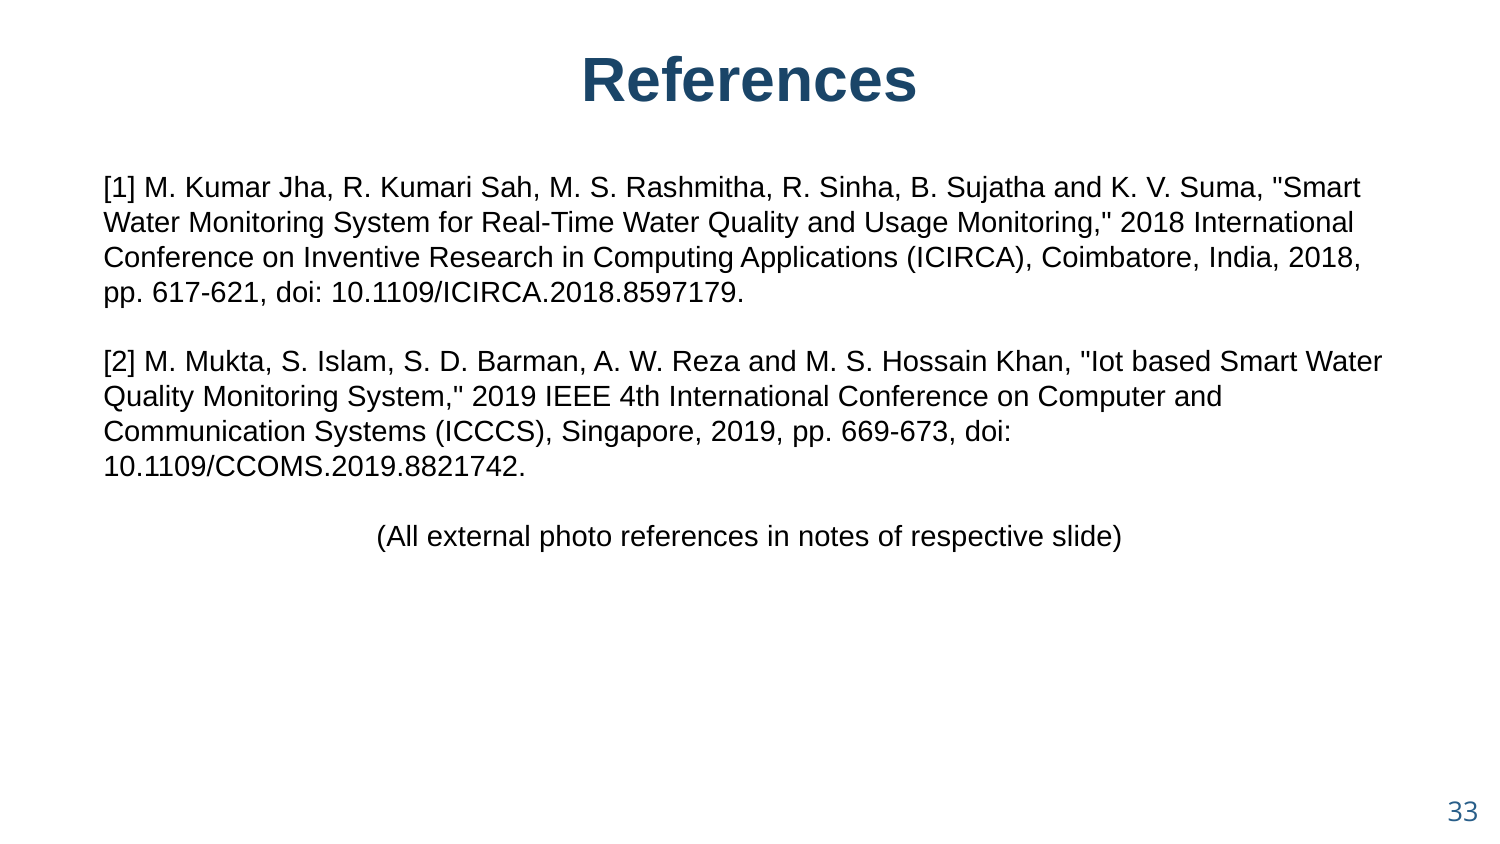

References
[1] M. Kumar Jha, R. Kumari Sah, M. S. Rashmitha, R. Sinha, B. Sujatha and K. V. Suma, "Smart Water Monitoring System for Real-Time Water Quality and Usage Monitoring," 2018 International Conference on Inventive Research in Computing Applications (ICIRCA), Coimbatore, India, 2018, pp. 617-621, doi: 10.1109/ICIRCA.2018.8597179.

[2] M. Mukta, S. Islam, S. D. Barman, A. W. Reza and M. S. Hossain Khan, "Iot based Smart Water Quality Monitoring System," 2019 IEEE 4th International Conference on Computer and Communication Systems (ICCCS), Singapore, 2019, pp. 669-673, doi: 10.1109/CCOMS.2019.8821742.

(All external photo references in notes of respective slide)
33